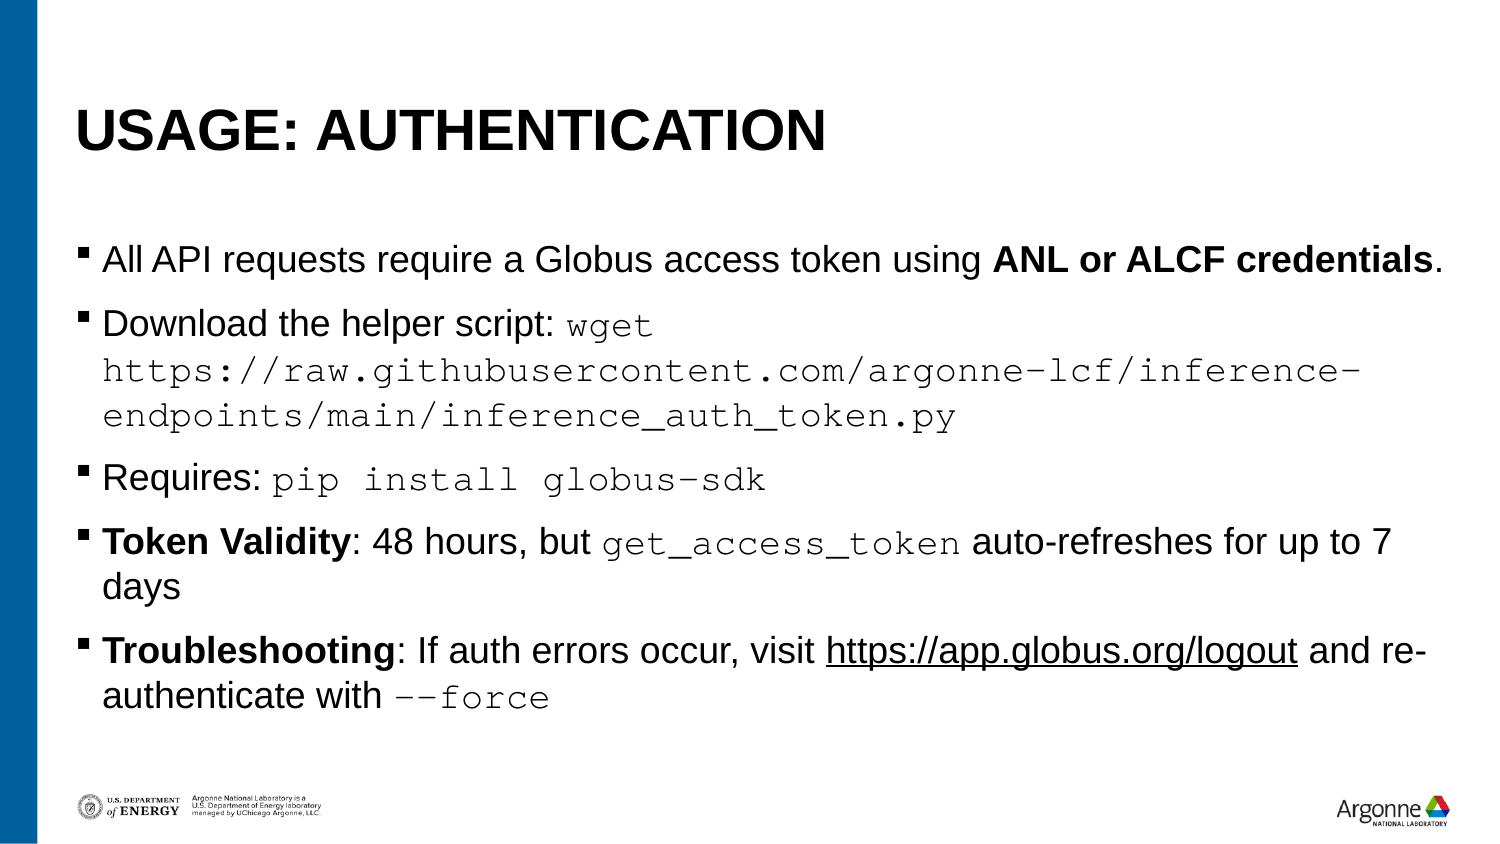

# Usage: Authentication
All API requests require a Globus access token using ANL or ALCF credentials.
Download the helper script: wget https://raw.githubusercontent.com/argonne-lcf/inference-endpoints/main/inference_auth_token.py
Requires: pip install globus-sdk
Token Validity: 48 hours, but get_access_token auto-refreshes for up to 7 days
Troubleshooting: If auth errors occur, visit https://app.globus.org/logout and re-authenticate with --force